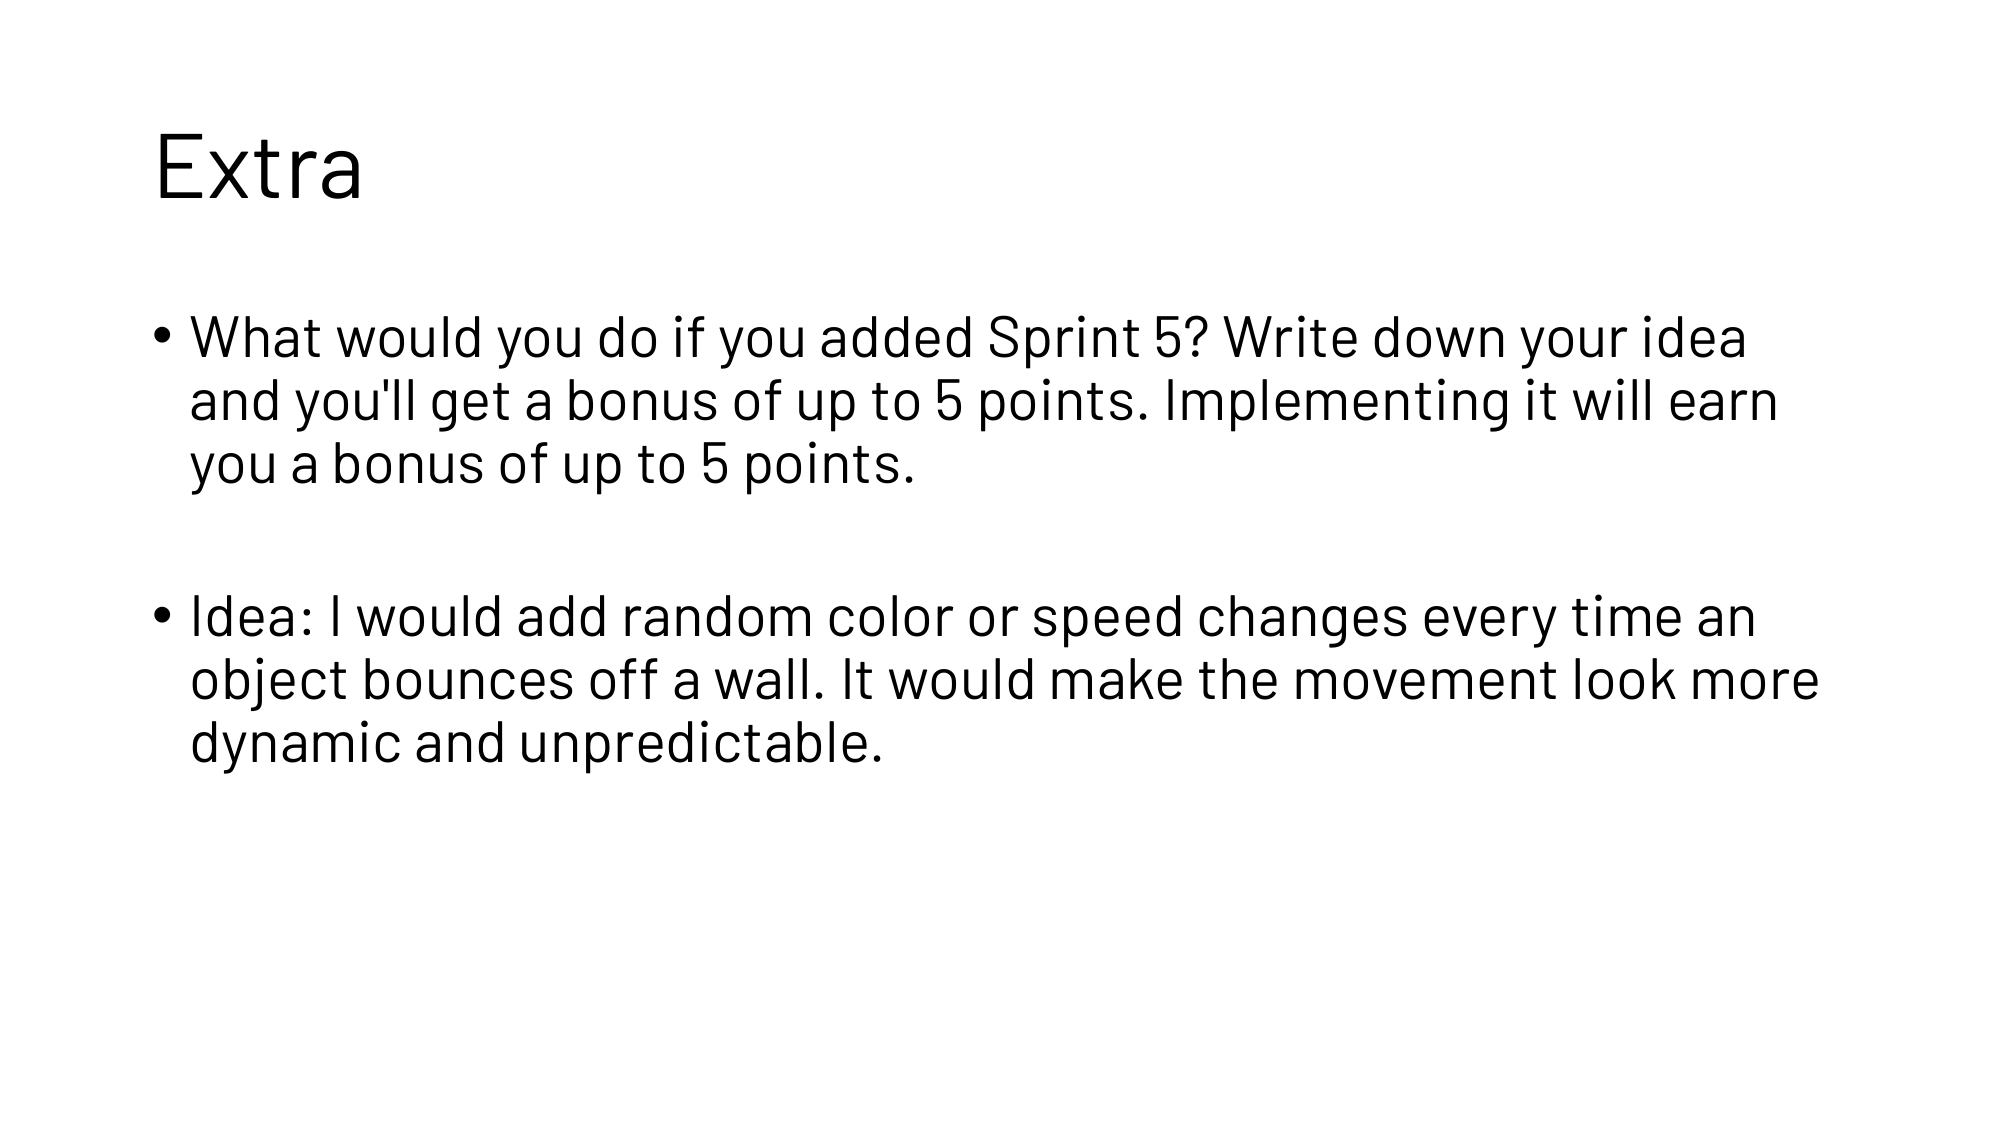

# Extra
What would you do if you added Sprint 5? Write down your idea and you'll get a bonus of up to 5 points. Implementing it will earn you a bonus of up to 5 points.
Idea: I would add random color or speed changes every time an object bounces off a wall. It would make the movement look more dynamic and unpredictable.